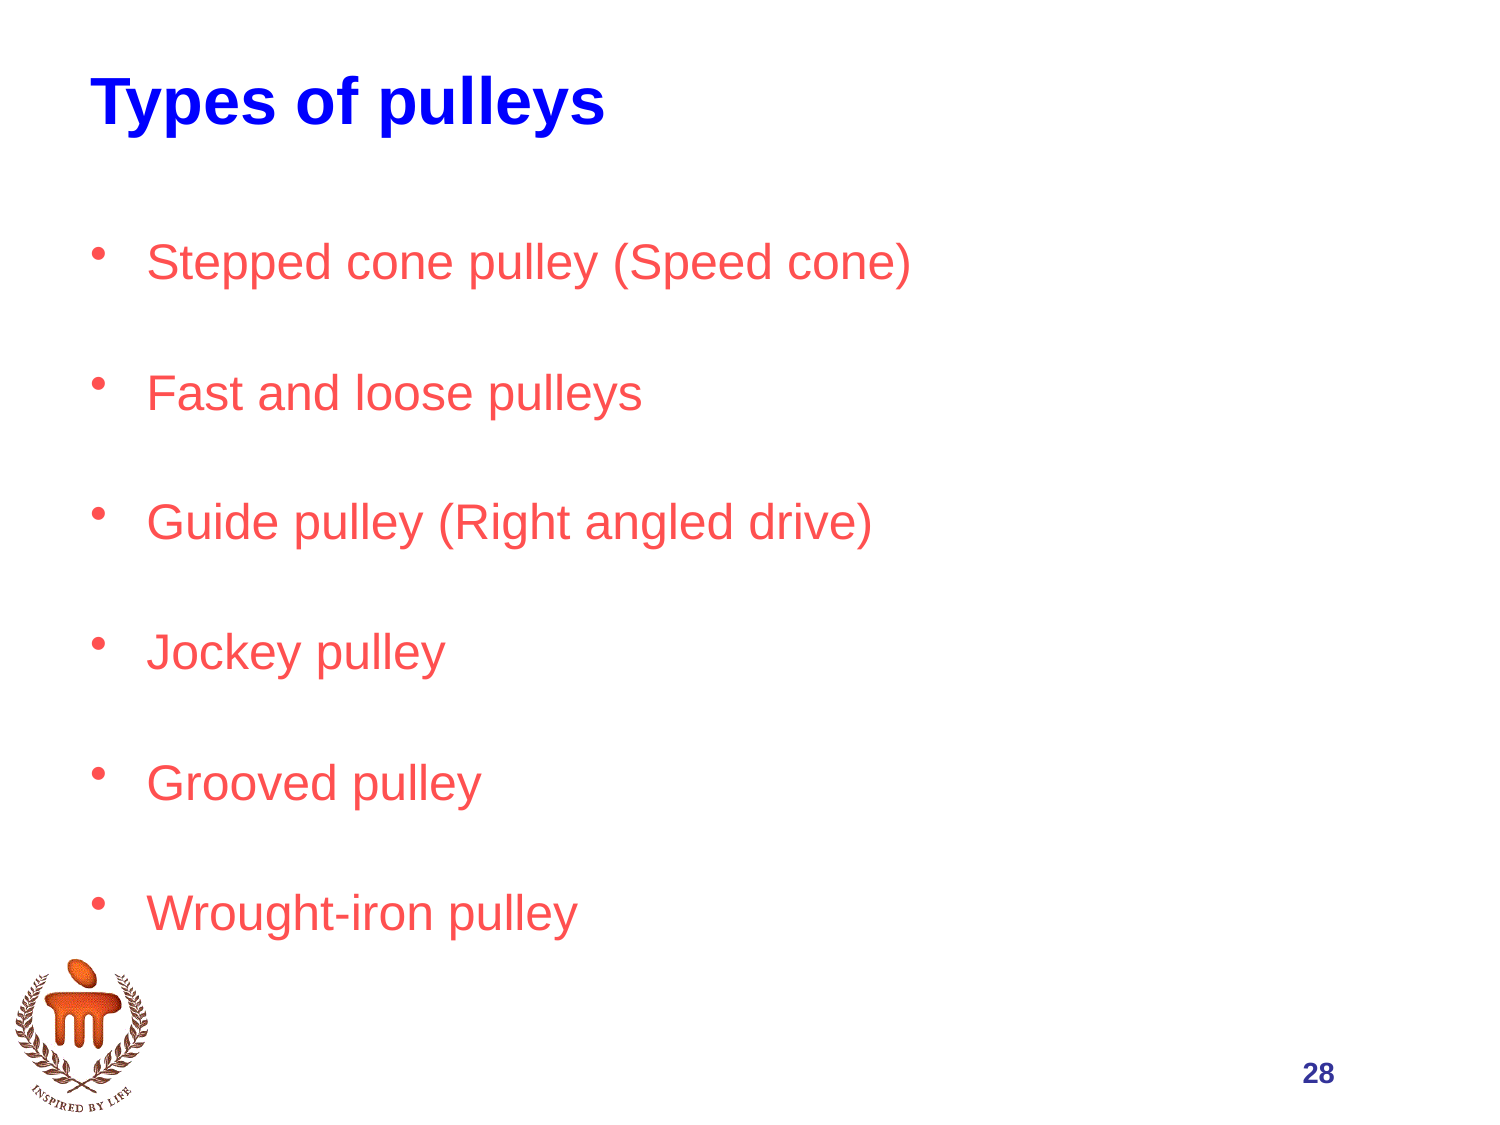

# Types of pulleys
Stepped cone pulley (Speed cone)
Fast and loose pulleys
Guide pulley (Right angled drive)
Jockey pulley
Grooved pulley
Wrought-iron pulley
28